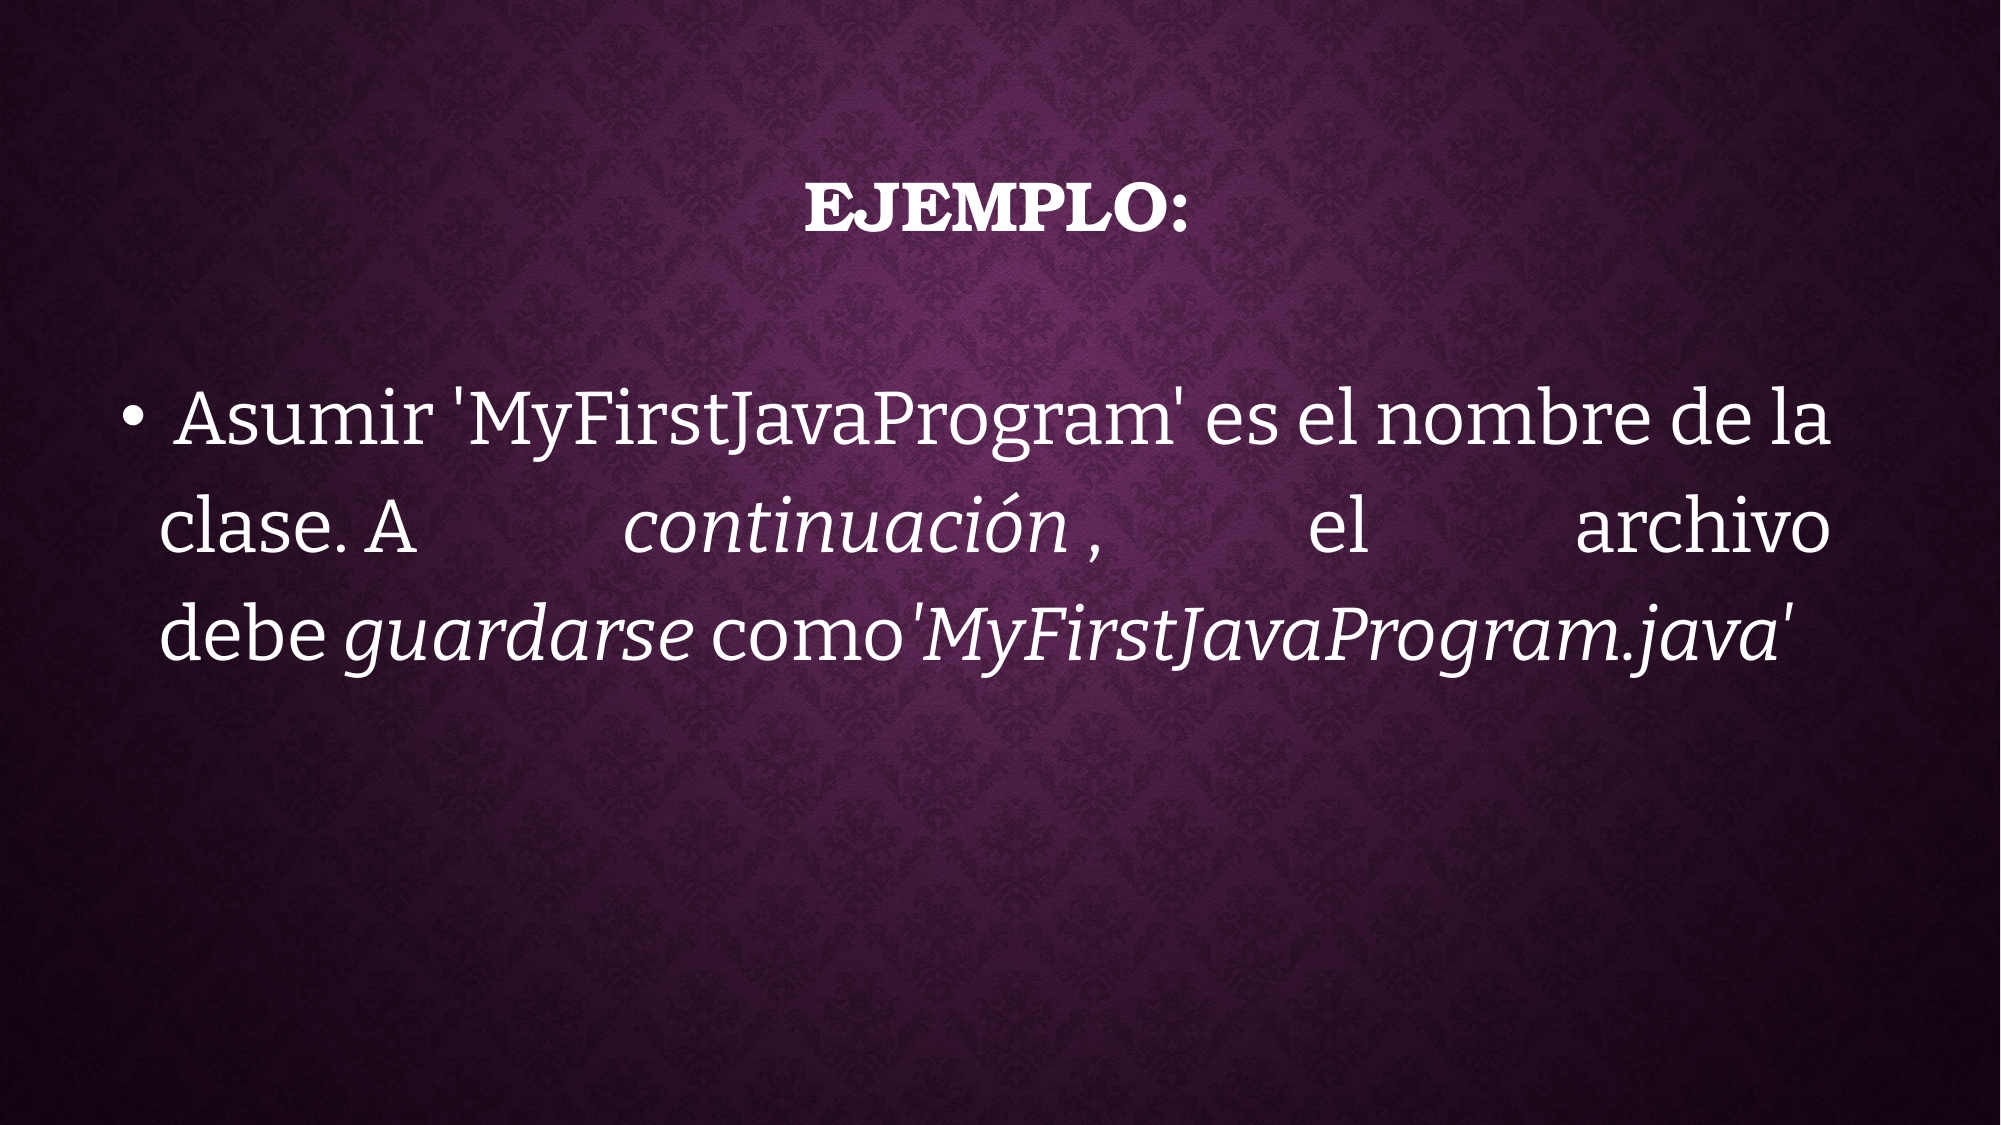

# Ejemplo:
 Asumir 'MyFirstJavaProgram' es el nombre de la clase. A continuación , el archivo debe guardarse como'MyFirstJavaProgram.java'